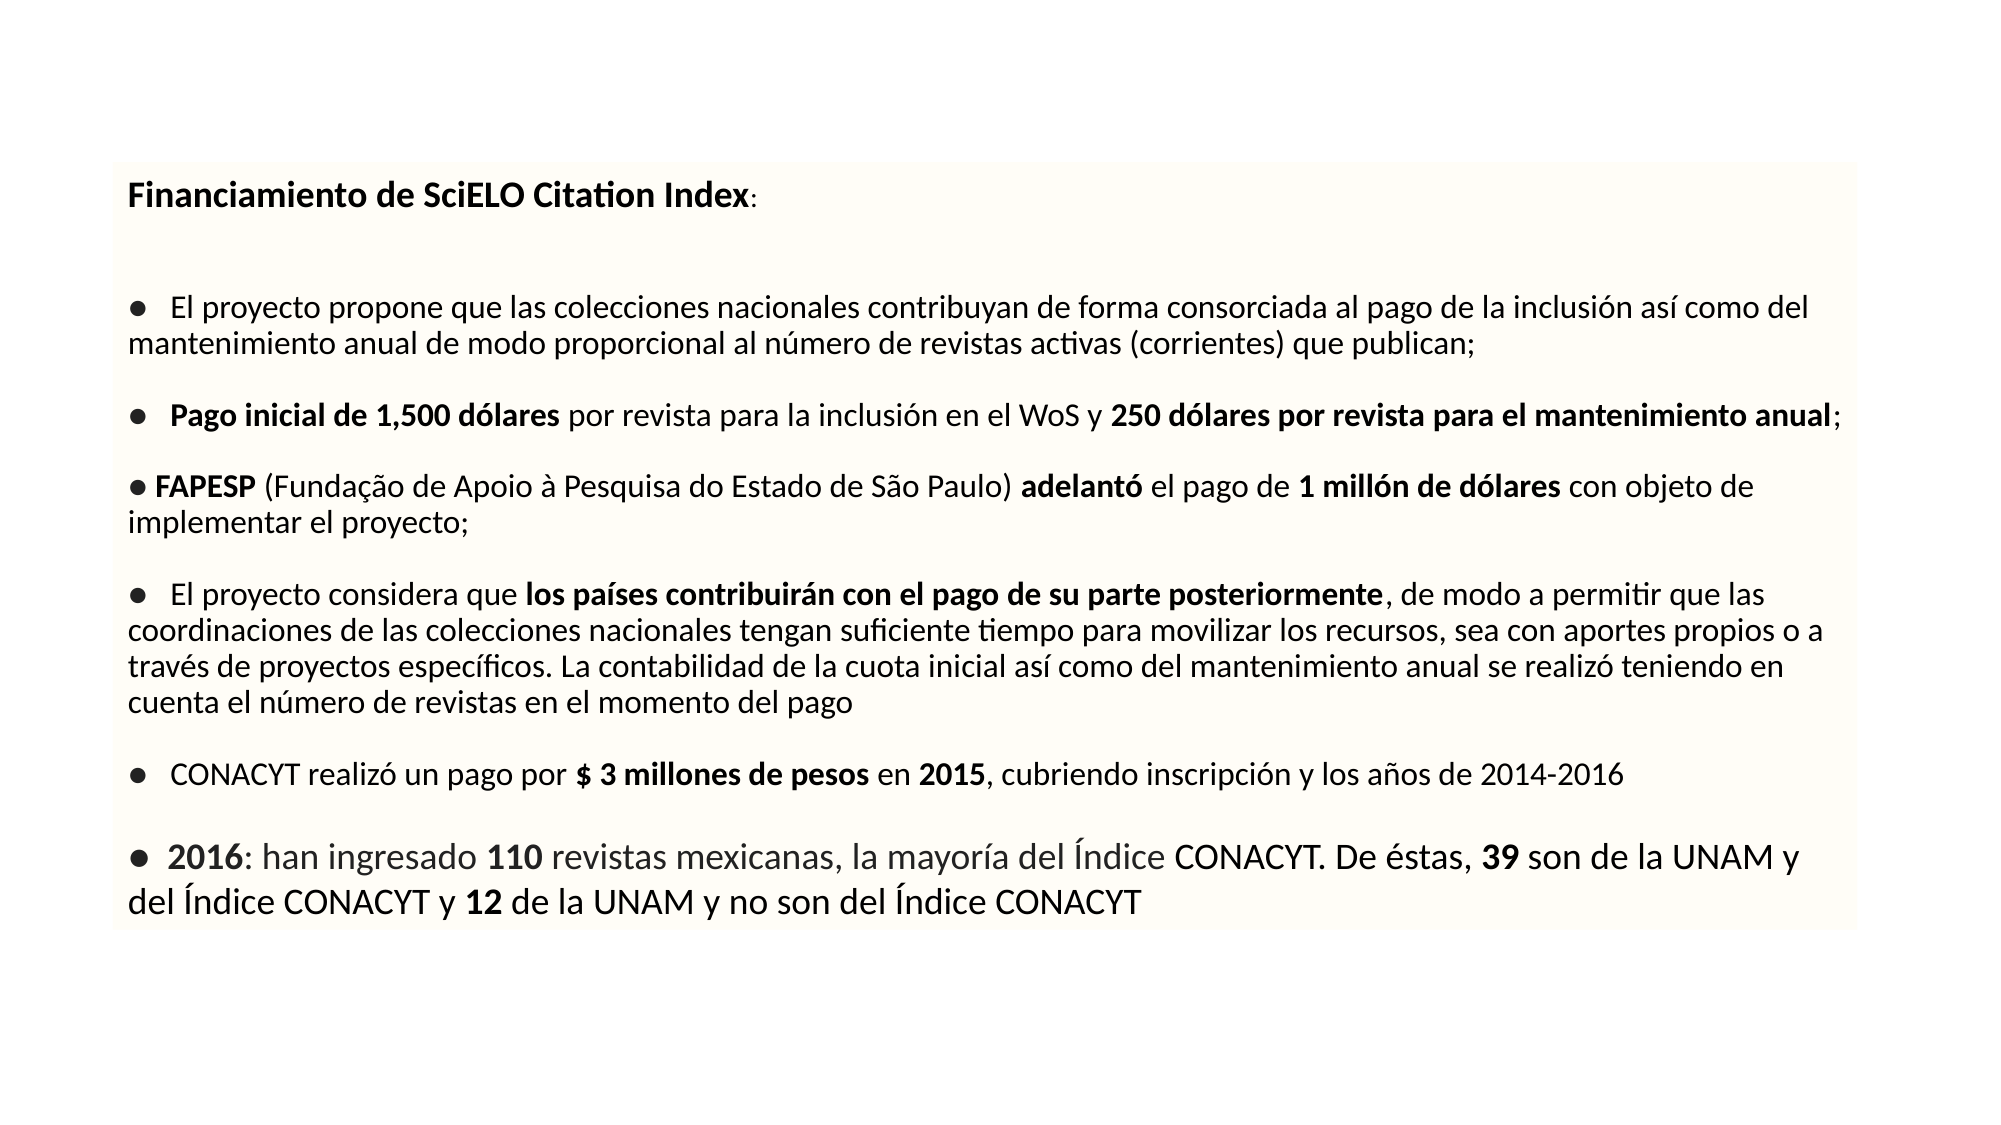

Financiamiento de SciELO Citation Index:

●   El proyecto propone que las colecciones nacionales contribuyan de forma consorciada al pago de la inclusión así como del mantenimiento anual de modo proporcional al número de revistas activas (corrientes) que publican;
●   Pago inicial de 1,500 dólares por revista para la inclusión en el WoS y 250 dólares por revista para el mantenimiento anual;
● FAPESP (Fundação de Apoio à Pesquisa do Estado de São Paulo) adelantó el pago de 1 millón de dólares con objeto de implementar el proyecto;
●   El proyecto considera que los países contribuirán con el pago de su parte posteriormente, de modo a permitir que las coordinaciones de las colecciones nacionales tengan suficiente tiempo para movilizar los recursos, sea con aportes propios o a través de proyectos específicos. La contabilidad de la cuota inicial así como del mantenimiento anual se realizó teniendo en cuenta el número de revistas en el momento del pago

●   CONACYT realizó un pago por $ 3 millones de pesos en 2015, cubriendo inscripción y los años de 2014-2016

●  2016: han ingresado 110 revistas mexicanas, la mayoría del Índice CONACYT. De éstas, 39 son de la UNAM y del Índice CONACYT y 12 de la UNAM y no son del Índice CONACYT